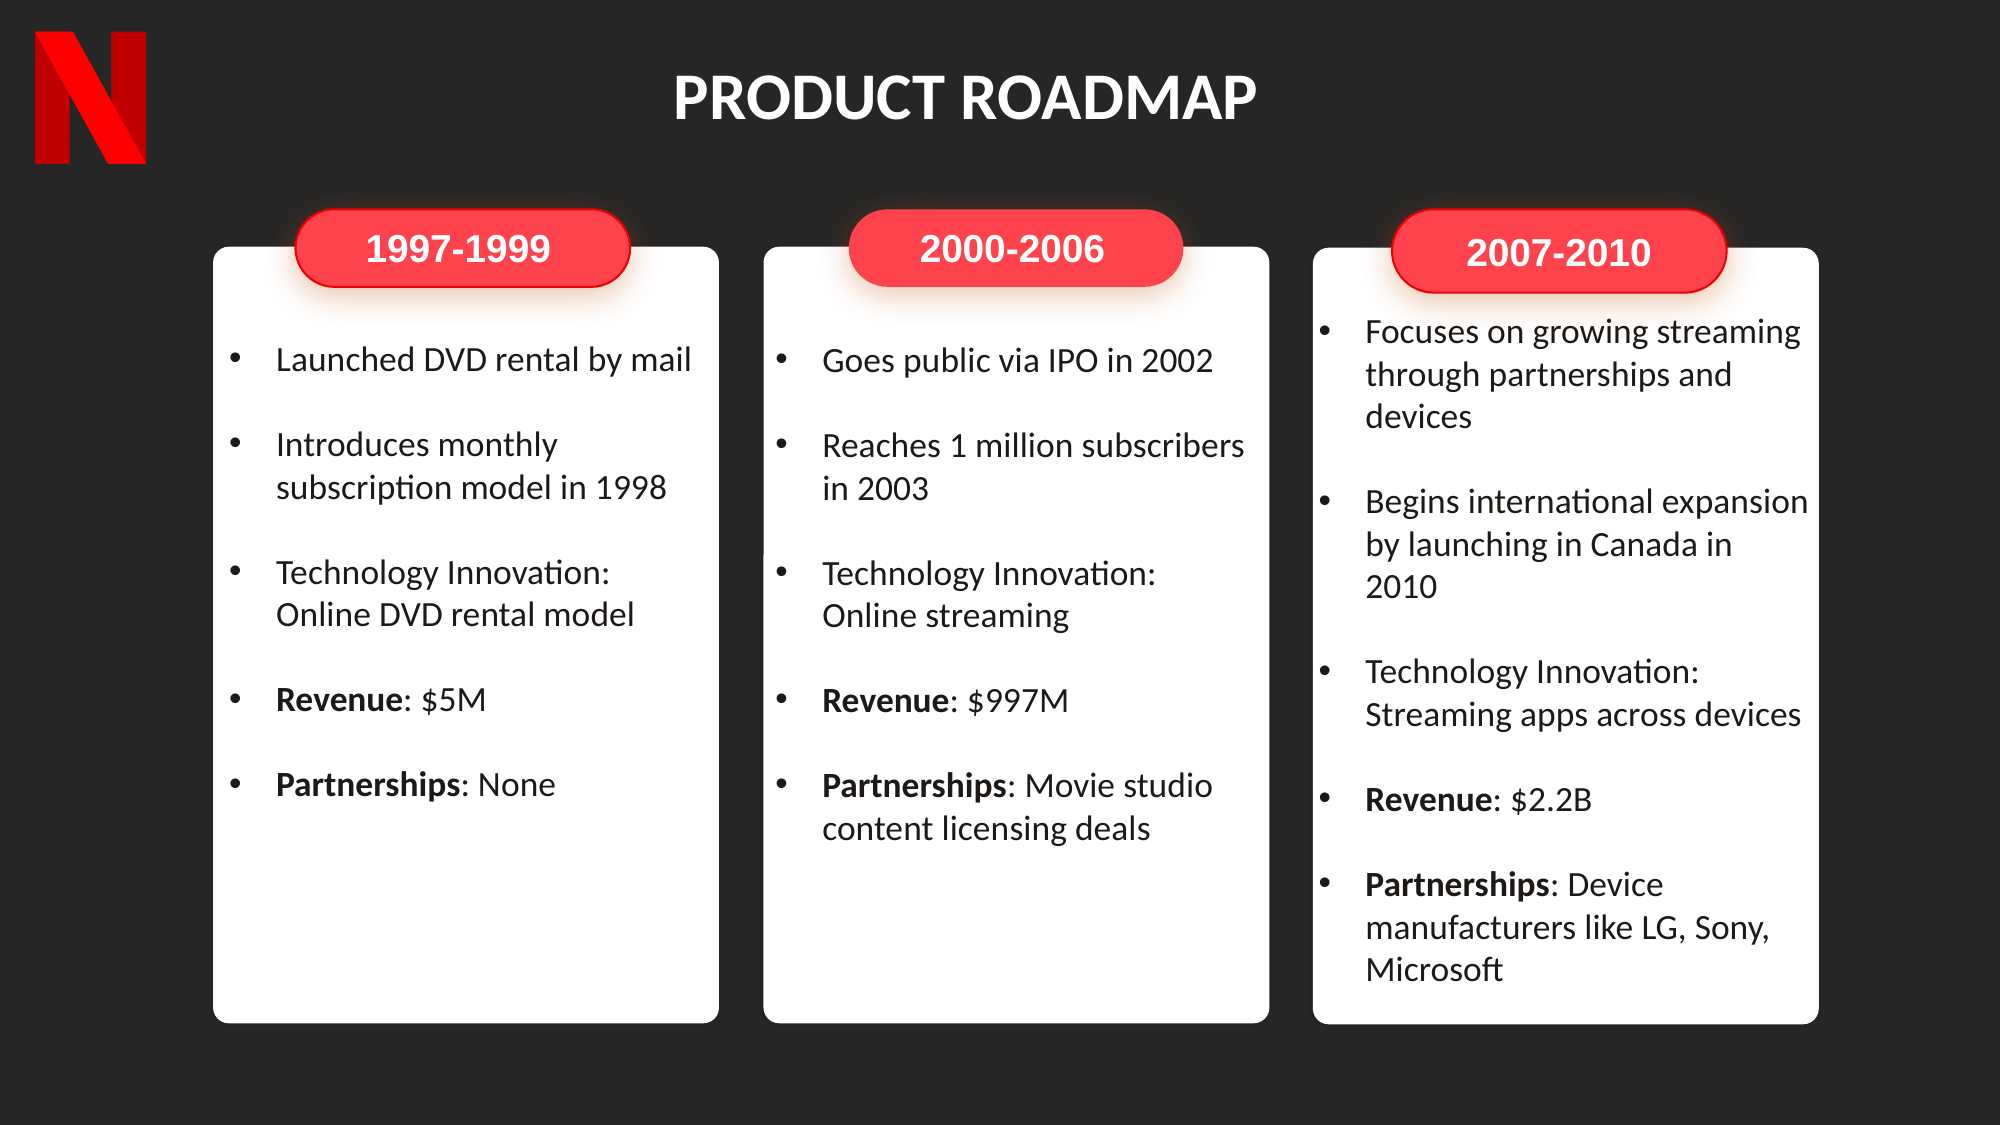

PRODUCT ROADMAP

2000-2006
1997-1999
2007-2010

Focuses on growing streaming through partnerships and devices

Begins international expansion by launching in Canada in 2010

Technology Innovation: Streaming apps across devices

Revenue: $2.2B

Partnerships: Device manufacturers like LG, Sony, Microsoft
Launched DVD rental by mail

Introduces monthly subscription model in 1998

Technology Innovation: Online DVD rental model

Revenue: $5M

Partnerships: None
Goes public via IPO in 2002

Reaches 1 million subscribers in 2003

Technology Innovation: Online streaming

Revenue: $997M
Partnerships: Movie studio content licensing deals